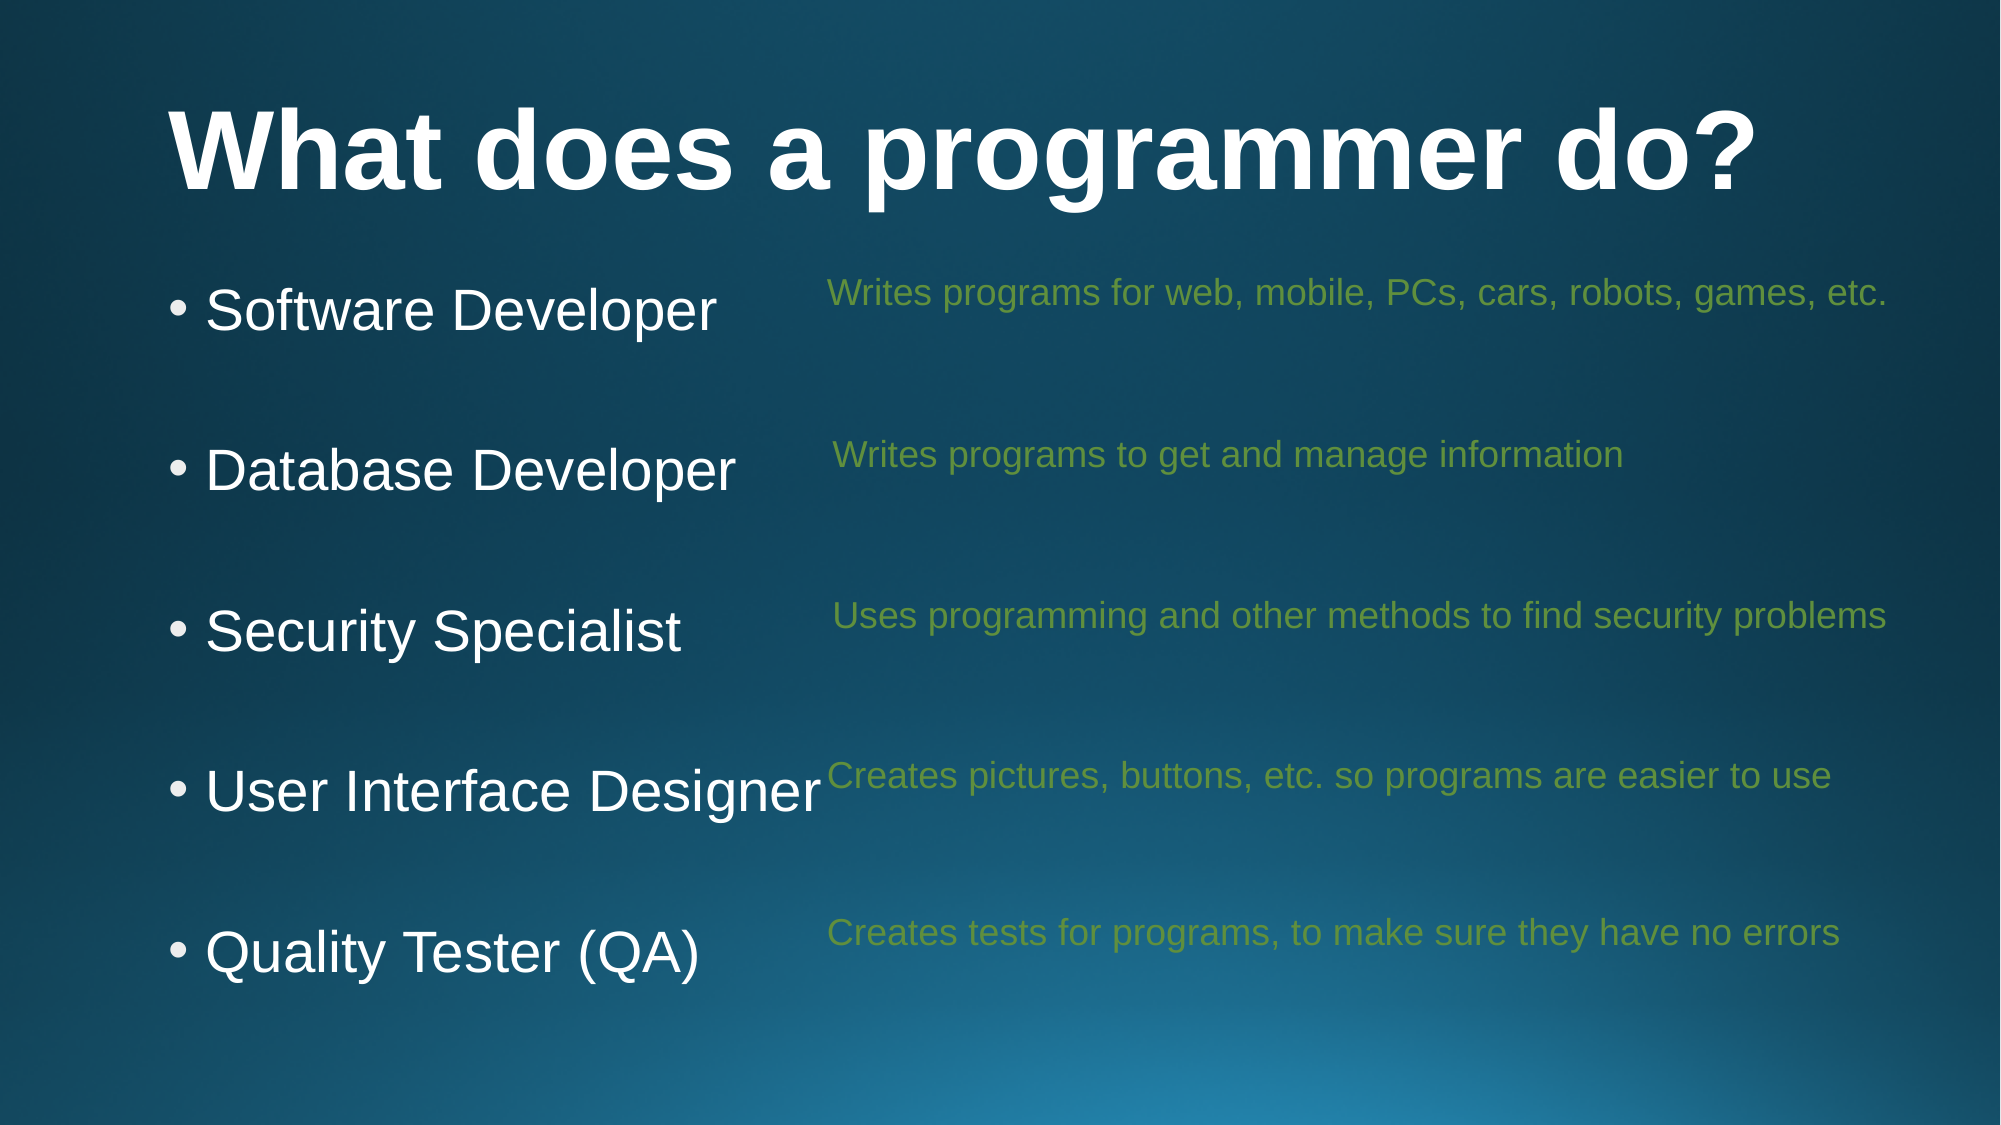

# What does a programmer do?
Software Developer
Database Developer
Security Specialist
User Interface Designer
Quality Tester (QA)
Writes programs for web, mobile, PCs, cars, robots, games, etc.
Writes programs to get and manage information
Uses programming and other methods to find security problems
Creates pictures, buttons, etc. so programs are easier to use
Creates tests for programs, to make sure they have no errors